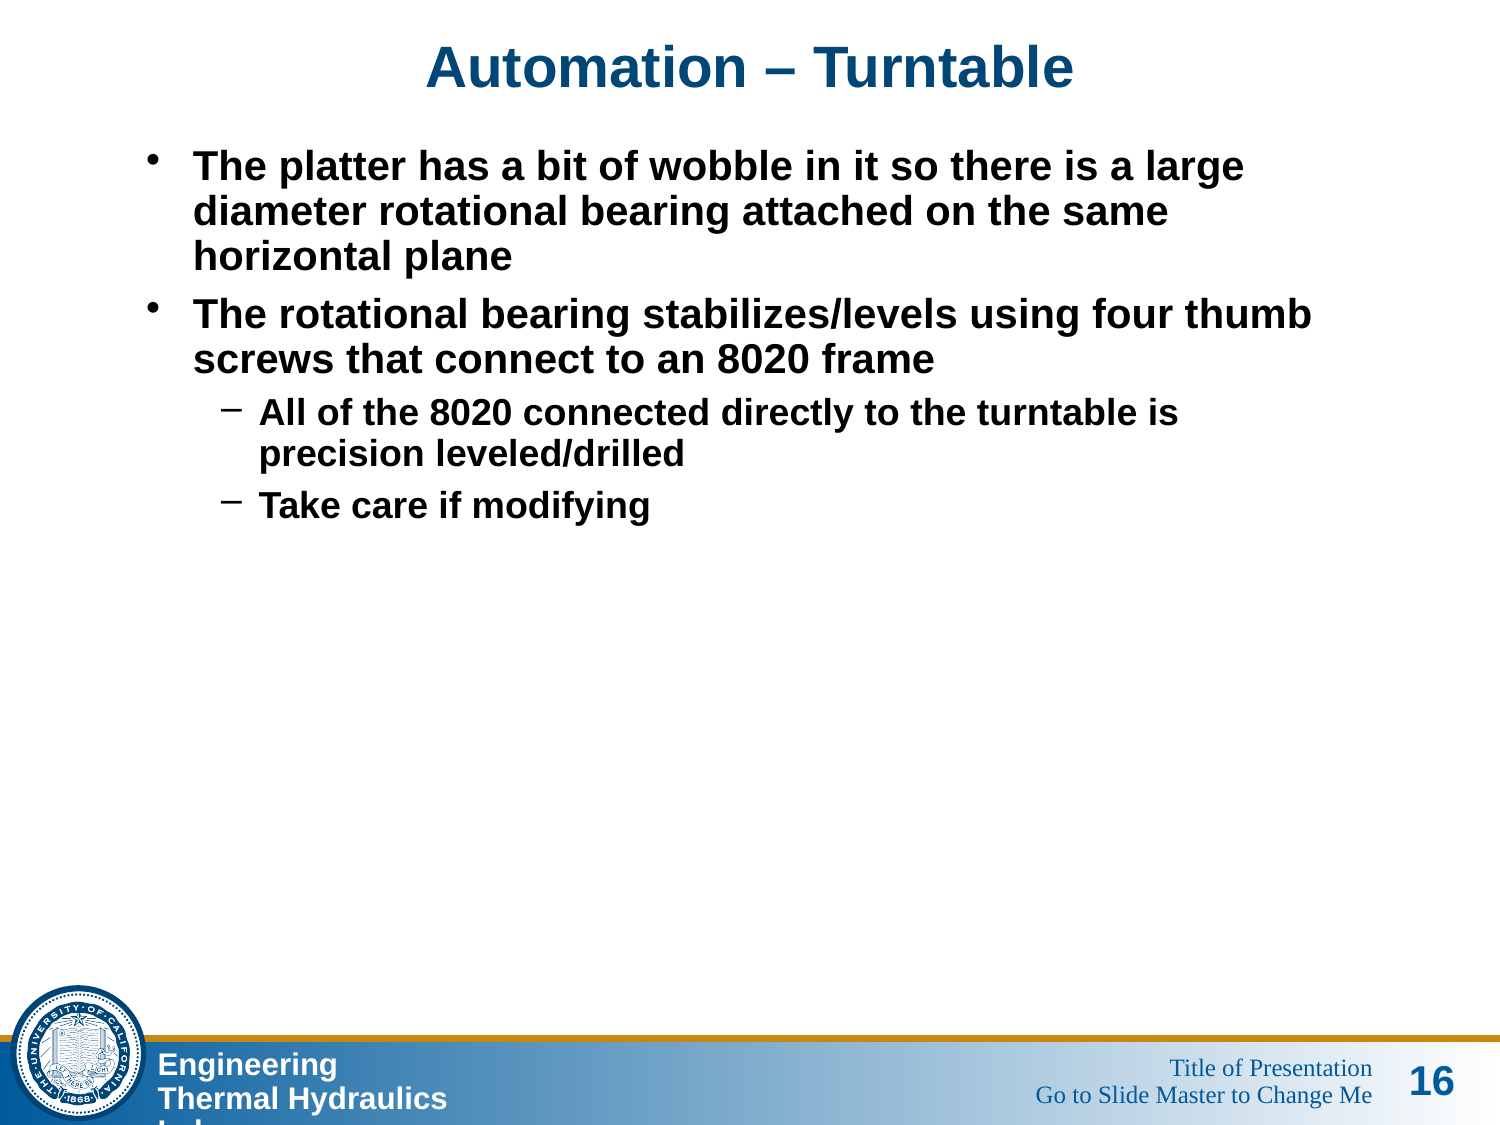

# Automation – Turntable
The platter has a bit of wobble in it so there is a large diameter rotational bearing attached on the same horizontal plane
The rotational bearing stabilizes/levels using four thumb screws that connect to an 8020 frame
All of the 8020 connected directly to the turntable is precision leveled/drilled
Take care if modifying